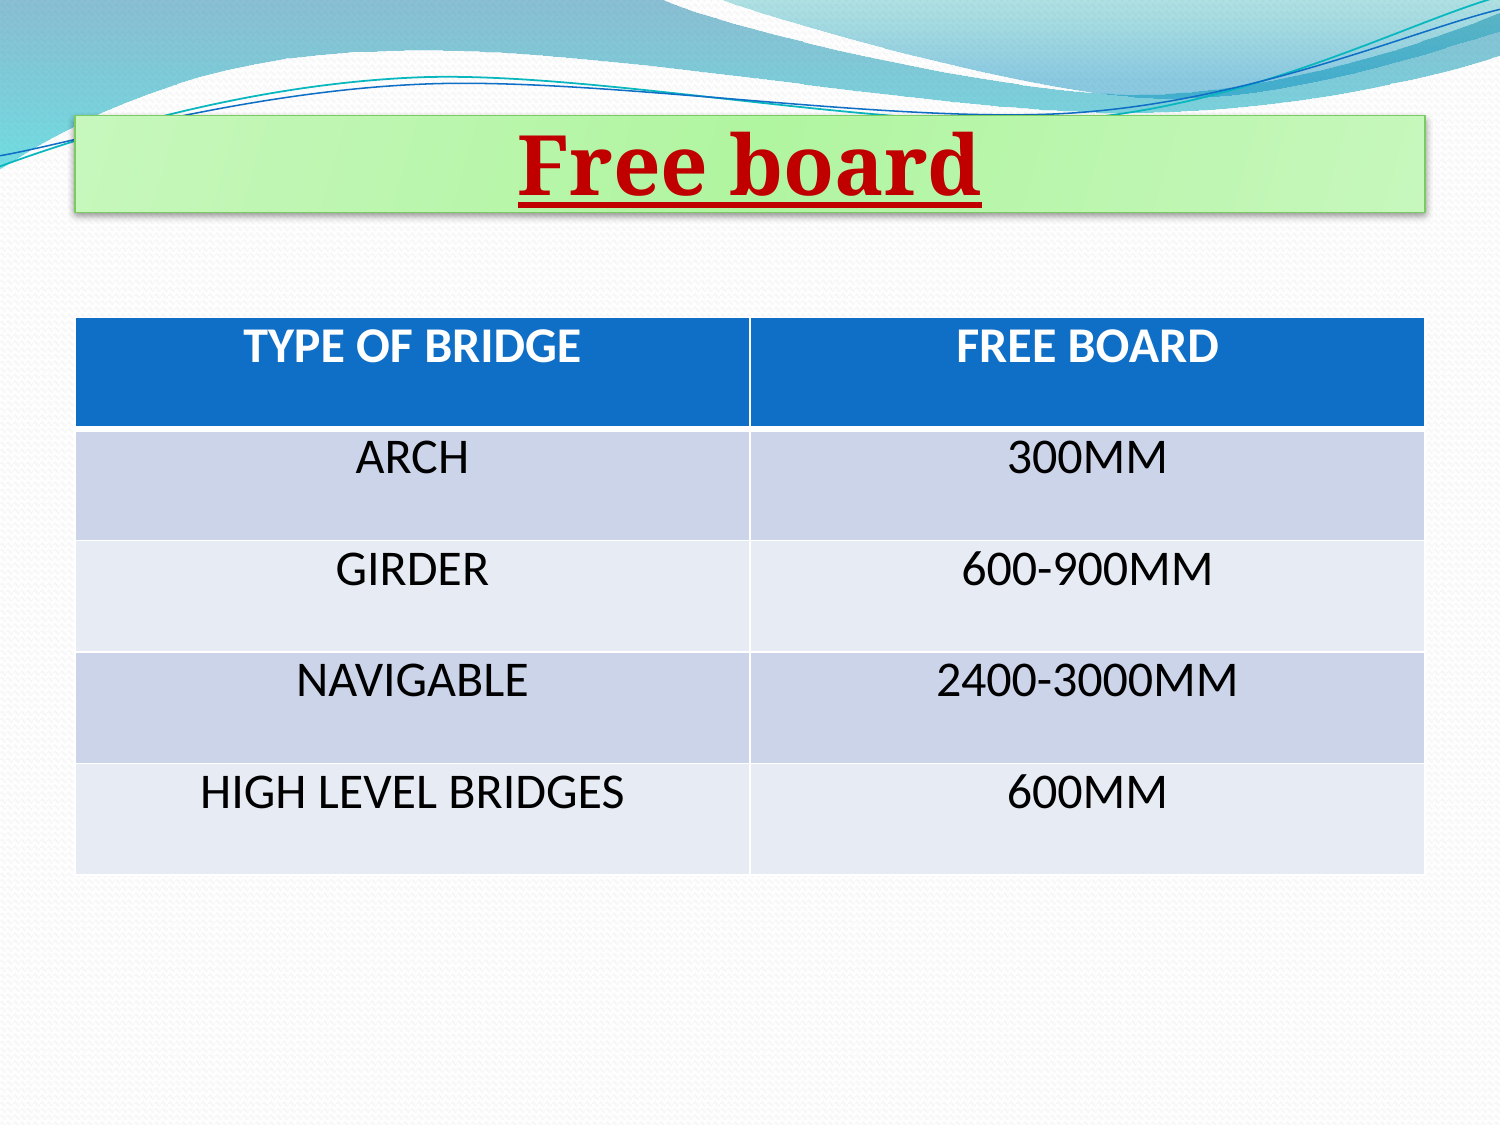

# Free board
| TYPE OF BRIDGE | FREE BOARD |
| --- | --- |
| ARCH | 300MM |
| GIRDER | 600-900MM |
| NAVIGABLE | 2400-3000MM |
| HIGH LEVEL BRIDGES | 600MM |